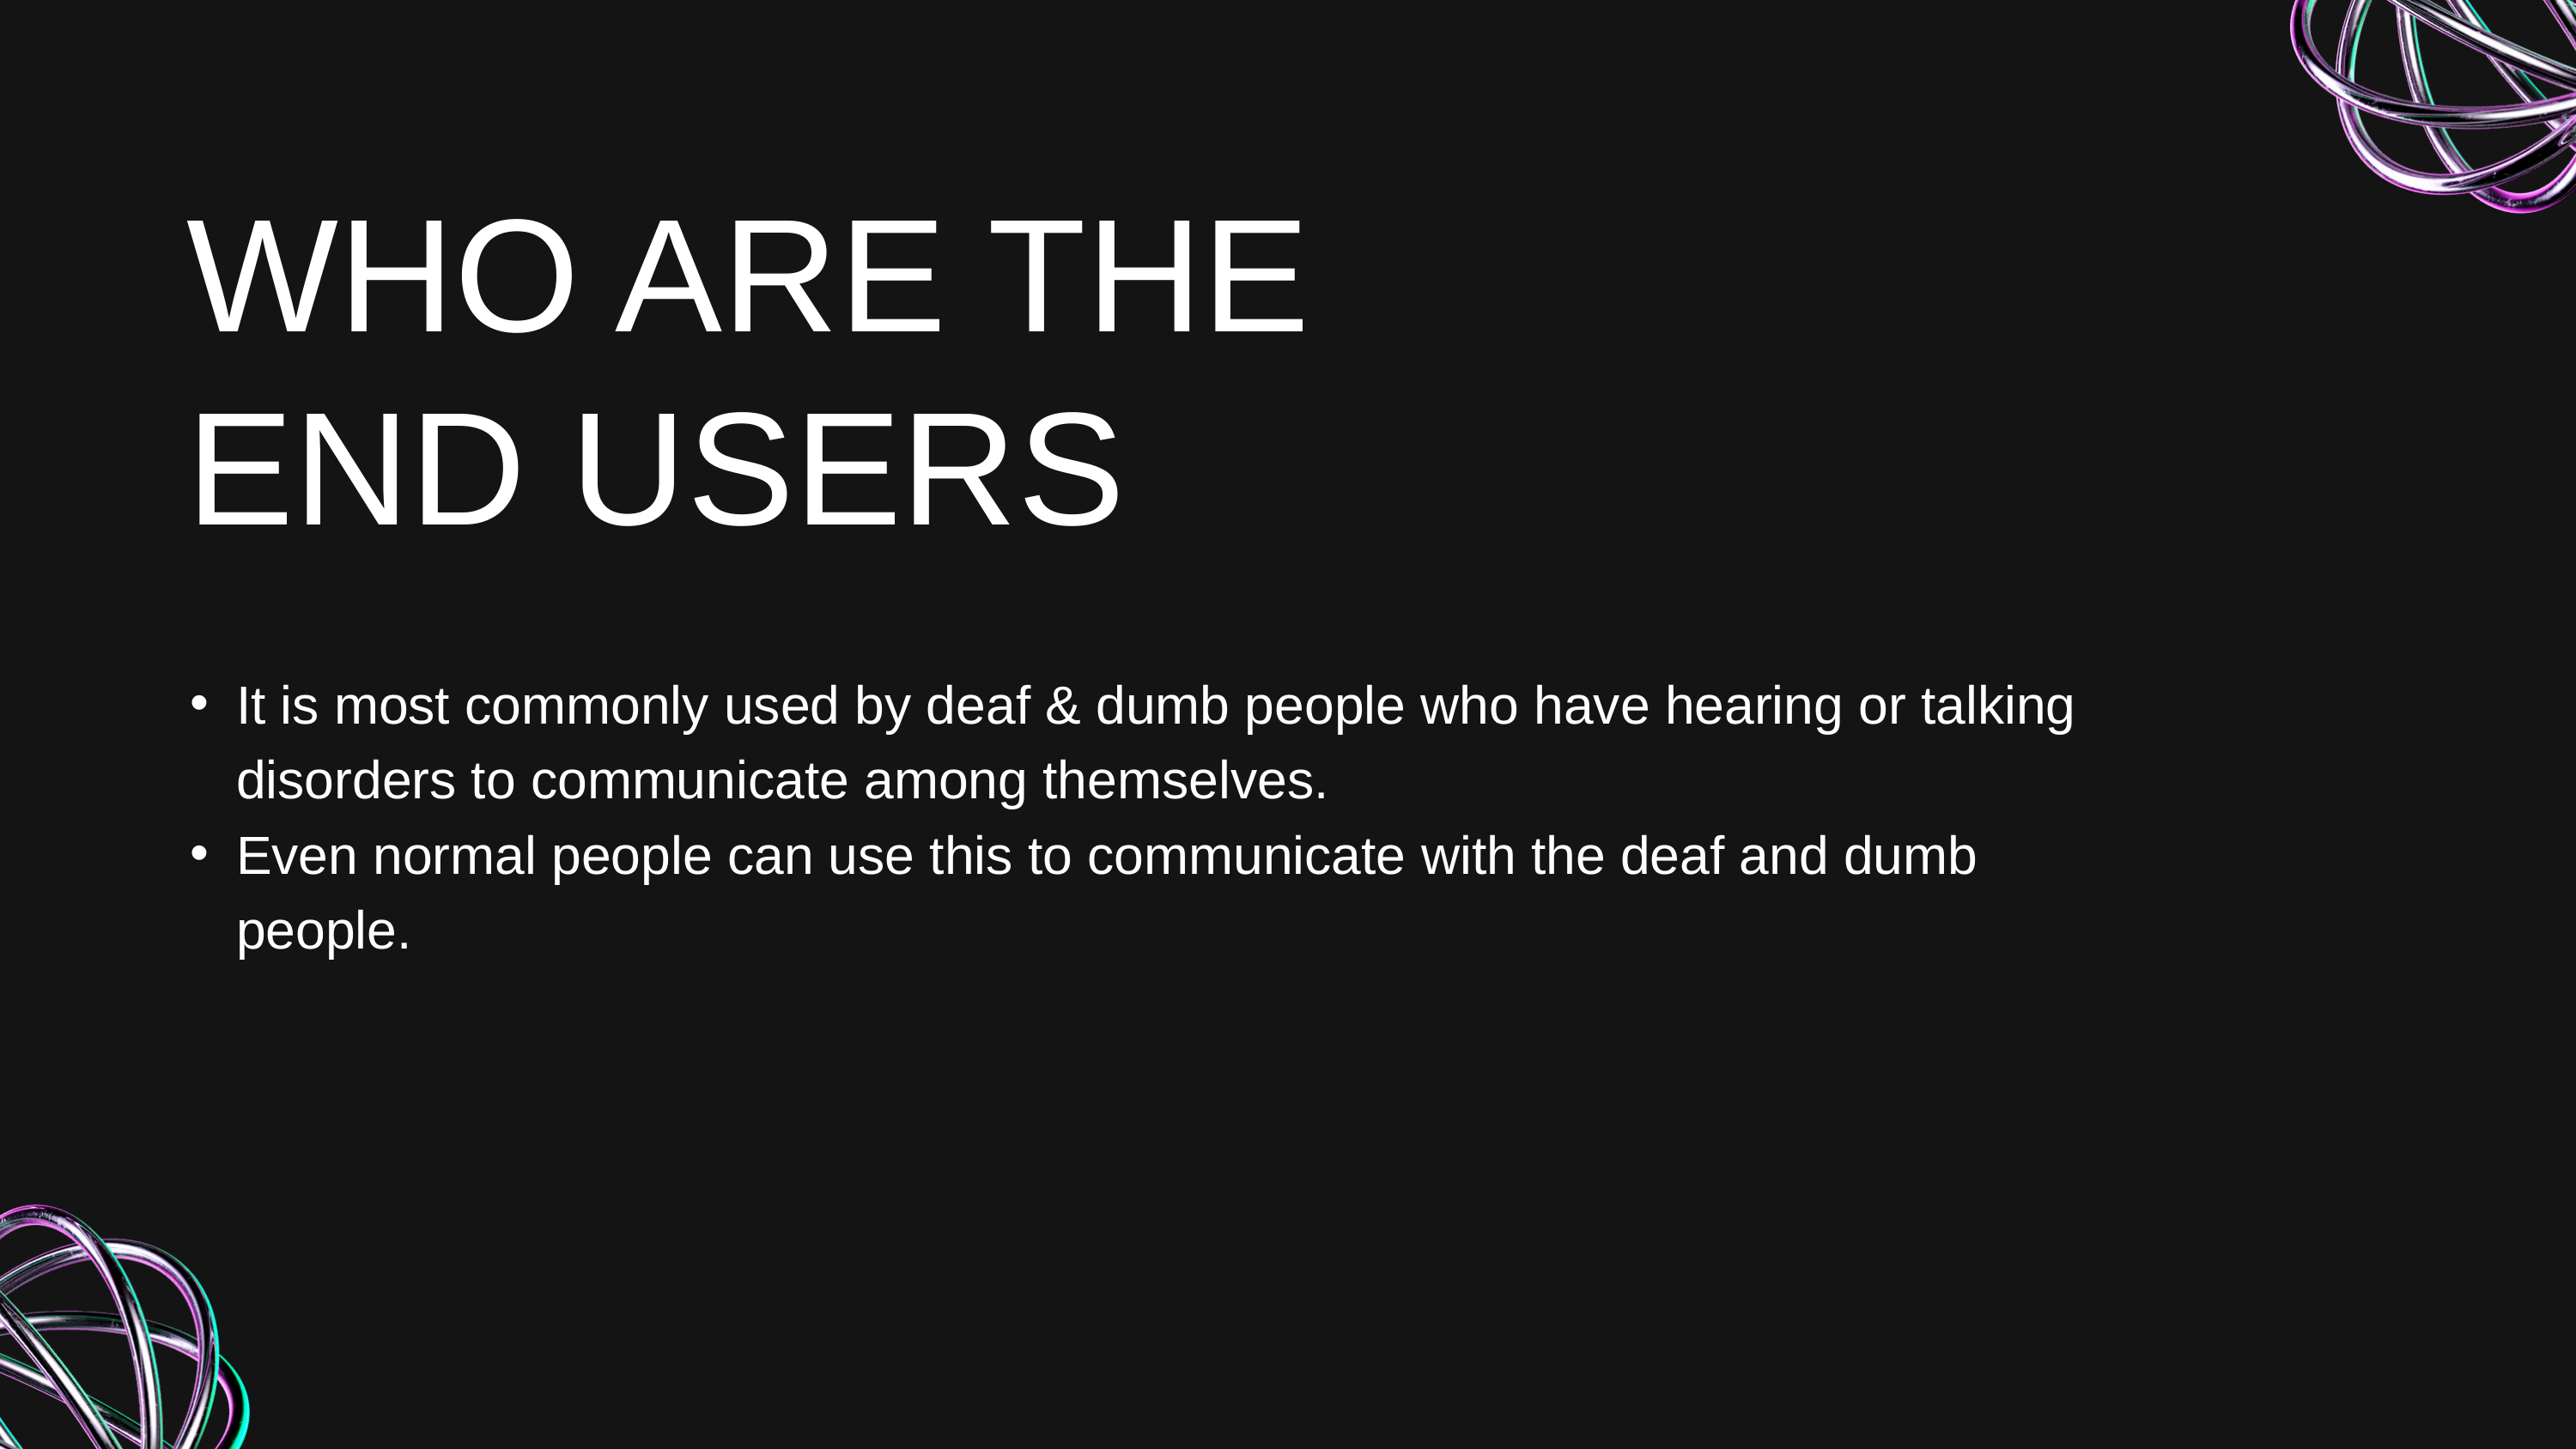

WHO ARE THE END USERS
It is most commonly used by deaf & dumb people who have hearing or talking disorders to communicate among themselves.
Even normal people can use this to communicate with the deaf and dumb people.